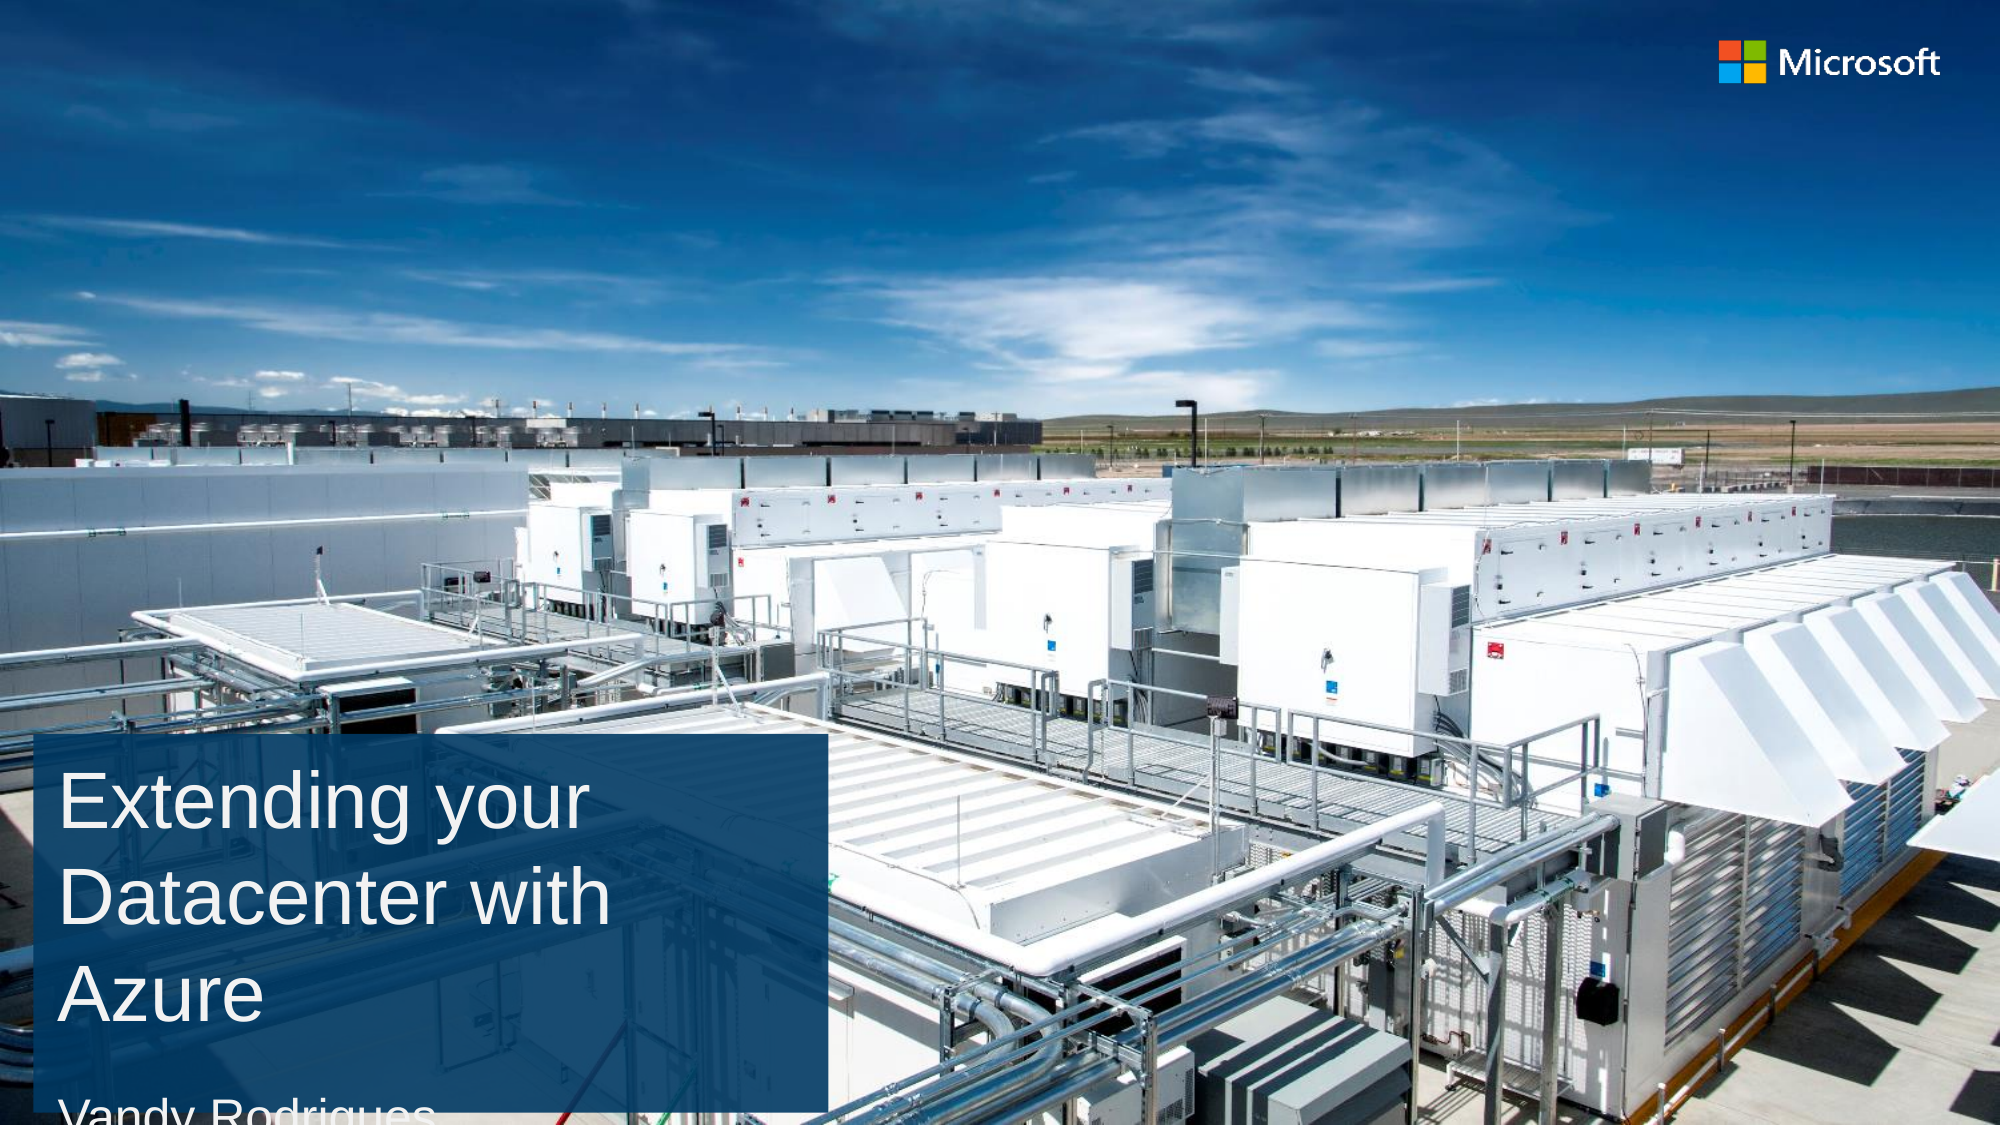

Extending your Datacenter with Azure

Vandy Rodrigues
Cloud Solution Architect